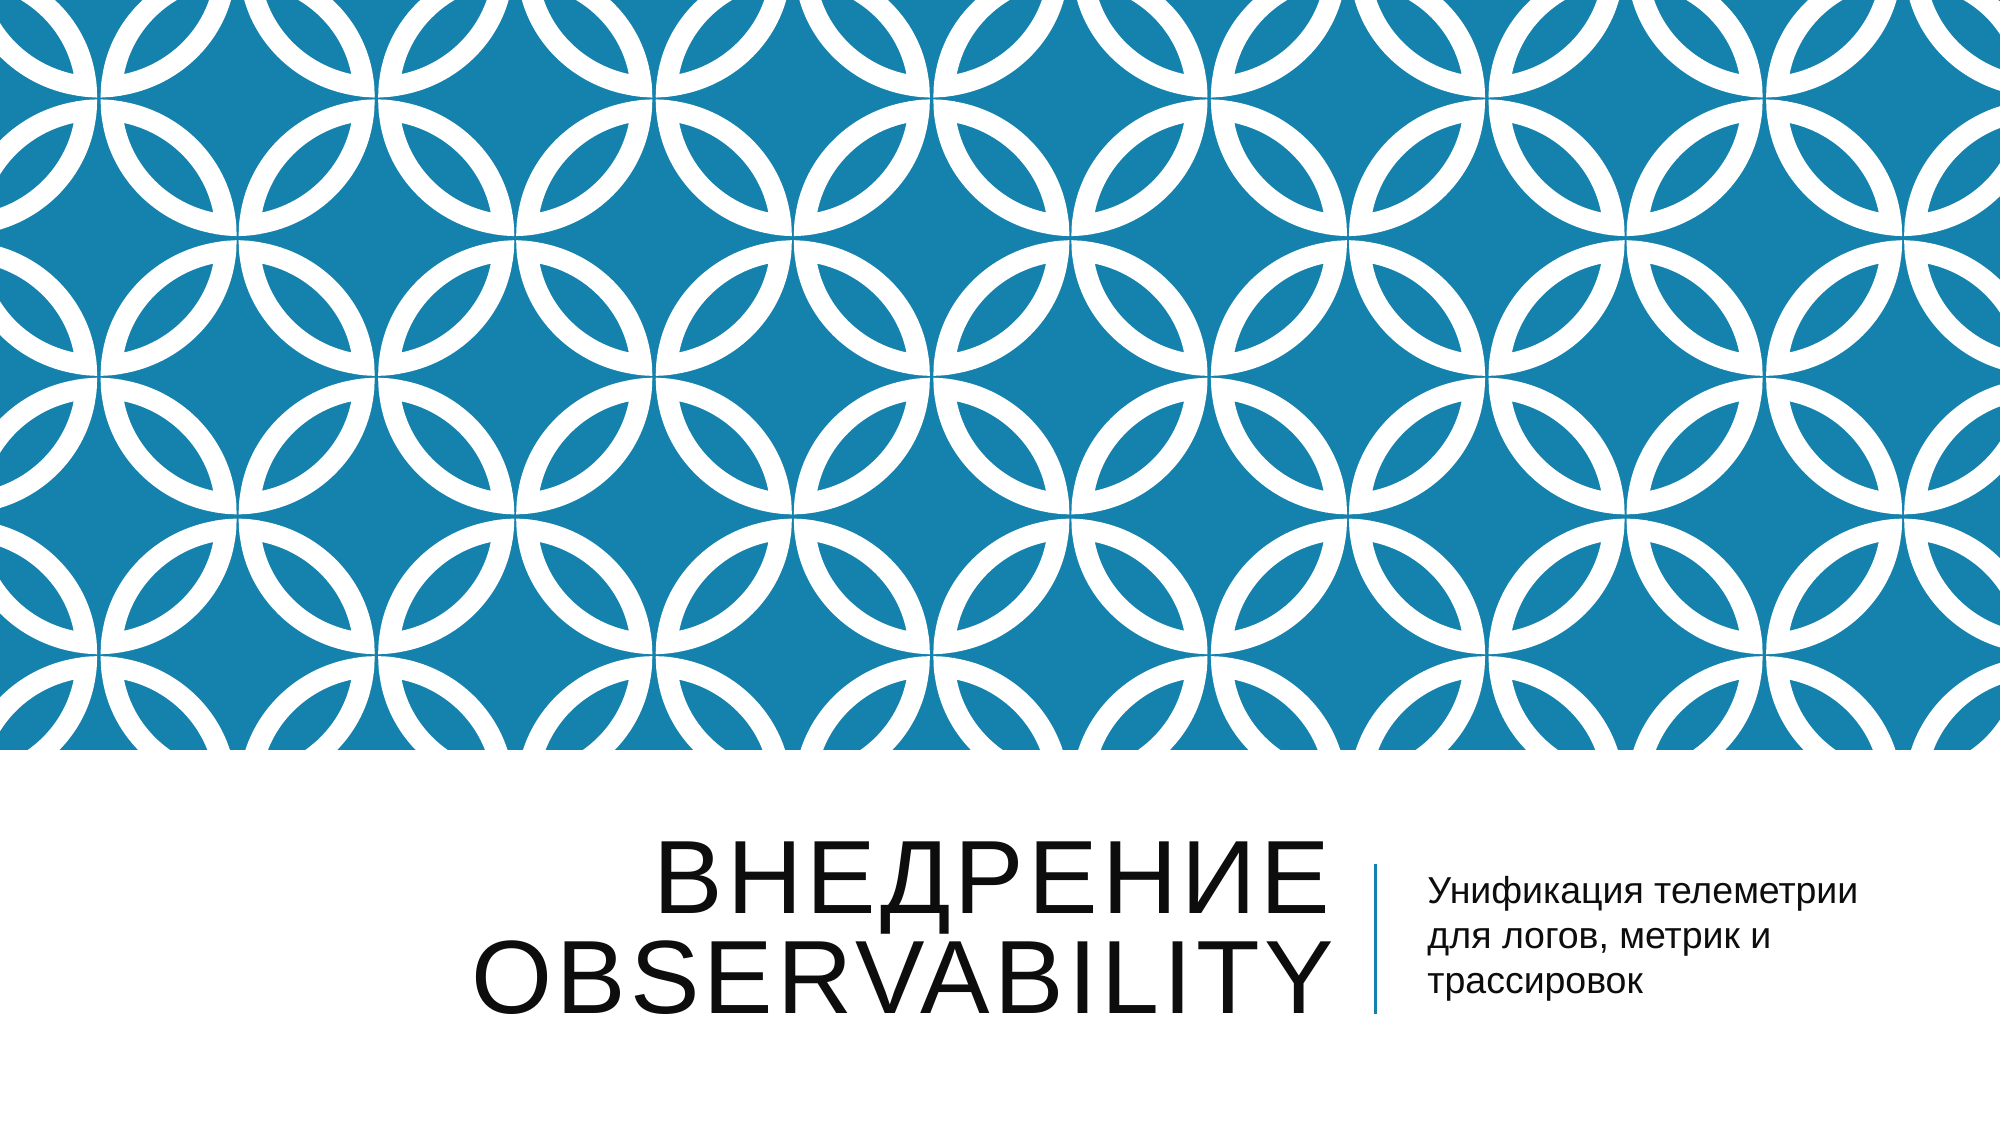

# ВНЕДРЕНИЕ Observability
Унификация телеметрии для логов, метрик и трассировок